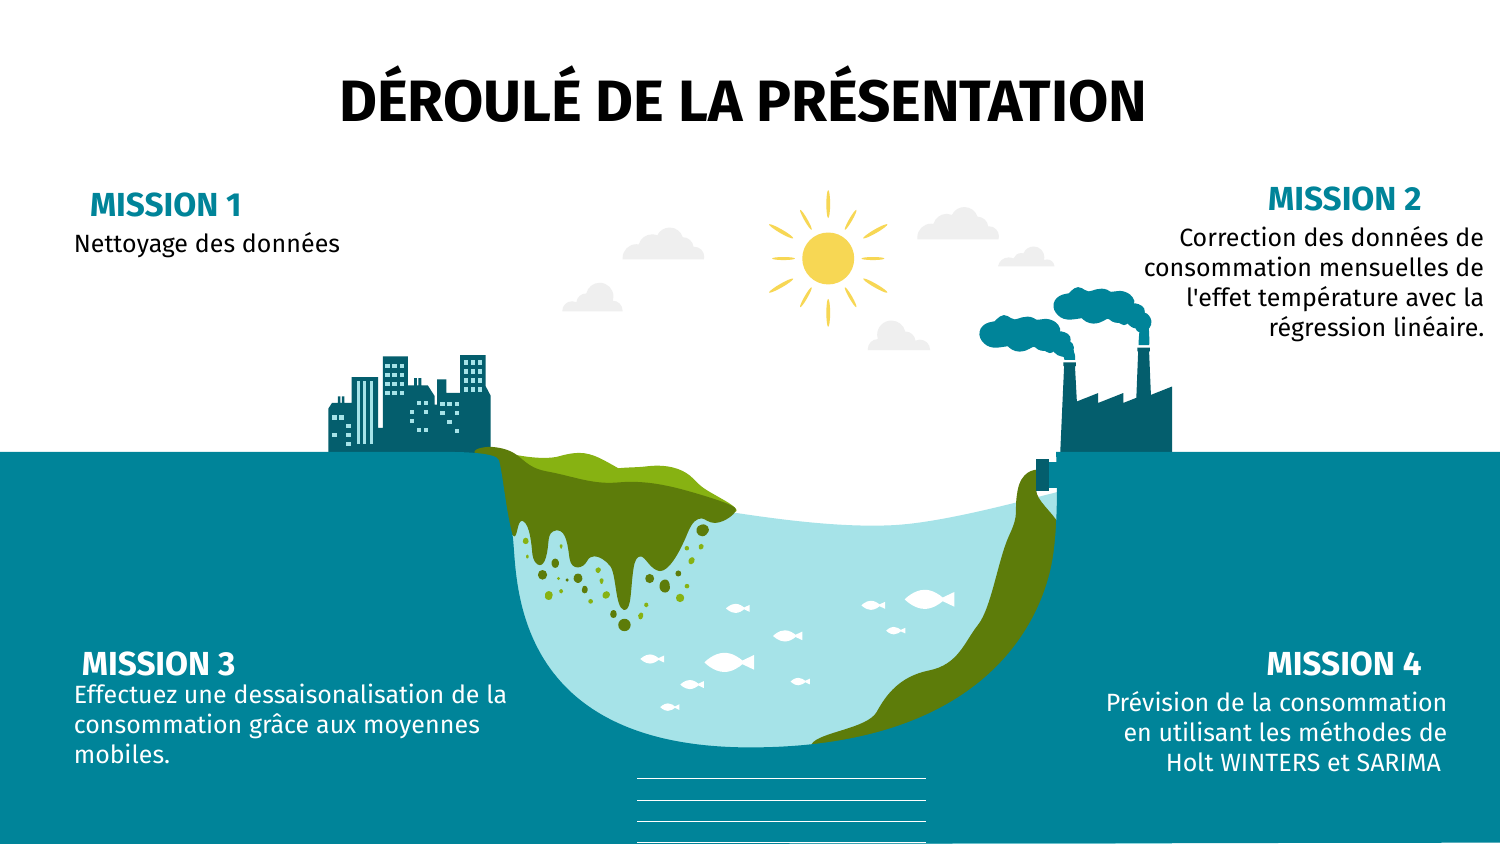

DÉROULÉ DE LA PRÉSENTATION
MISSION 2
MISSION 1

Correction des données de consommation mensuelles de l'effet température avec la régression linéaire.

Nettoyage des données

 MISSION 3
MISSION 4

Effectuez une dessaisonalisation de la consommation grâce aux moyennes mobiles.

Prévision de la consommation en utilisant les méthodes de Holt WINTERS et SARIMA